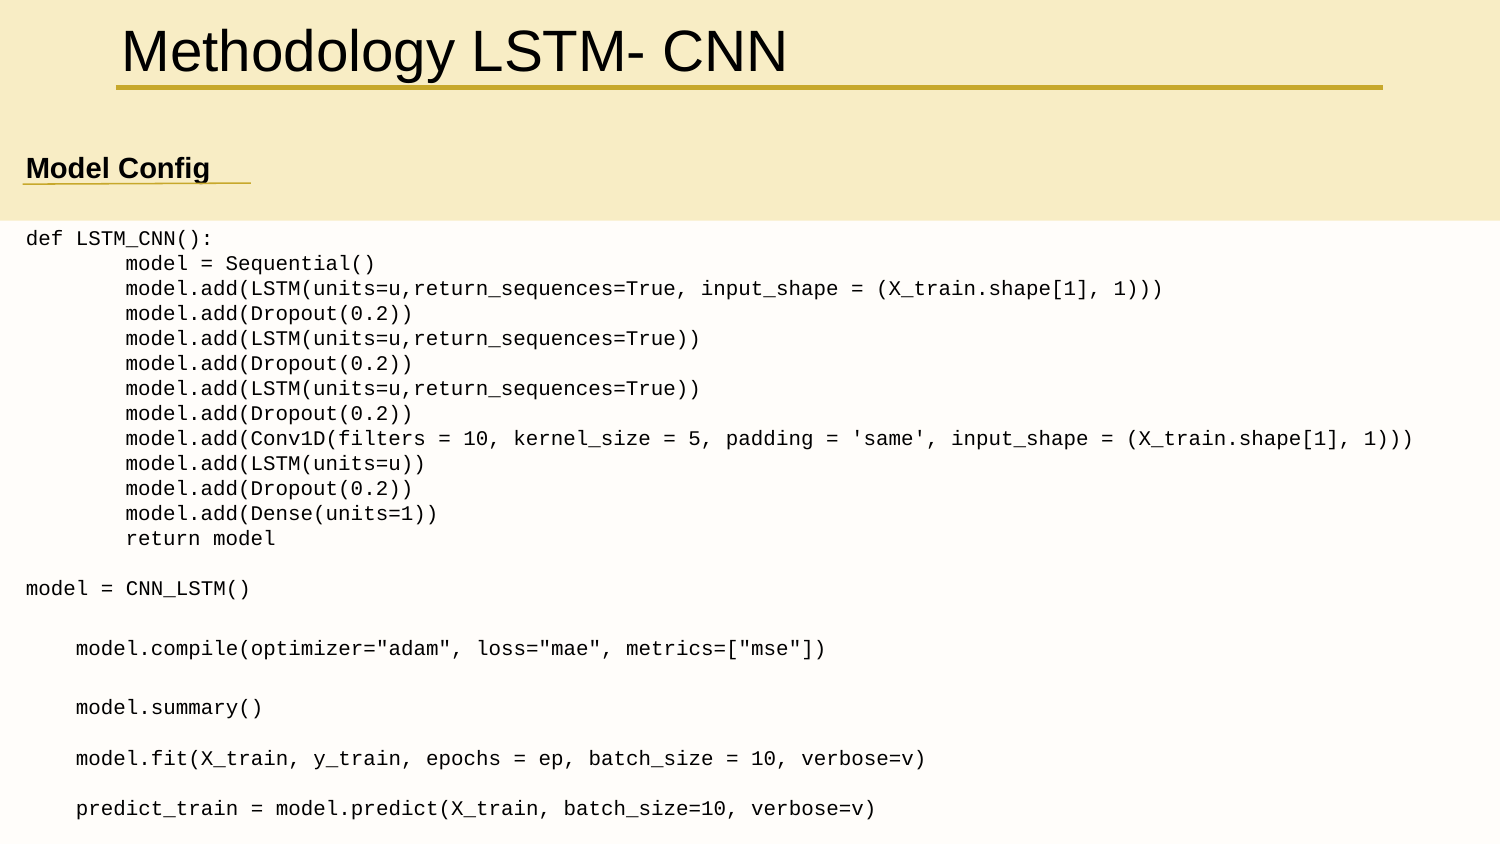

Methodology LSTM- CNN

Model Config

def LSTM_CNN():
        model = Sequential()
        model.add(LSTM(units=u,return_sequences=True, input_shape = (X_train.shape[1], 1)))
        model.add(Dropout(0.2))
        model.add(LSTM(units=u,return_sequences=True))
        model.add(Dropout(0.2))
        model.add(LSTM(units=u,return_sequences=True))
        model.add(Dropout(0.2))
        model.add(Conv1D(filters = 10, kernel_size = 5, padding = 'same', input_shape = (X_train.shape[1], 1)))
        model.add(LSTM(units=u))
        model.add(Dropout(0.2))
        model.add(Dense(units=1))
        return model

model = CNN_LSTM()

    model.compile(optimizer="adam", loss="mae", metrics=["mse"])

    model.summary()

    model.fit(X_train, y_train, epochs = ep, batch_size = 10, verbose=v)

    predict_train = model.predict(X_train, batch_size=10, verbose=v)